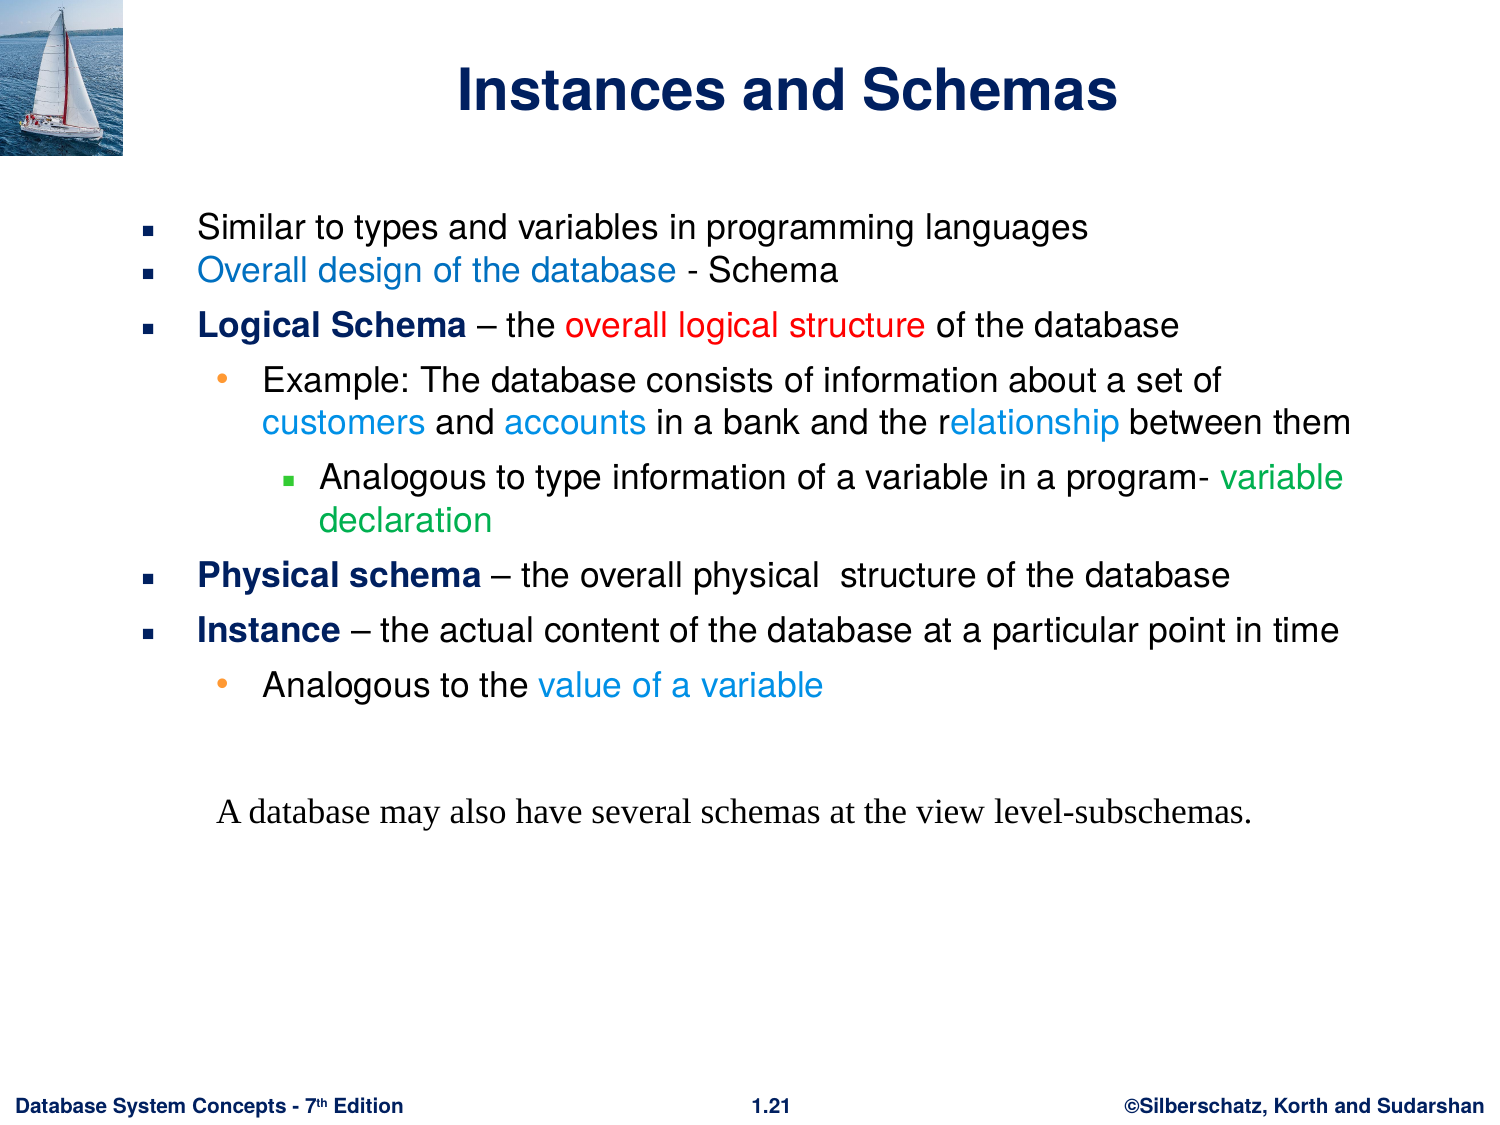

# Instances and Schemas
Similar to types and variables in programming languages
Overall design of the database - Schema
Logical Schema – the overall logical structure of the database
Example: The database consists of information about a set of customers and accounts in a bank and the relationship between them
Analogous to type information of a variable in a program- variable declaration
Physical schema – the overall physical  structure of the database
Instance – the actual content of the database at a particular point in time
Analogous to the value of a variable

A database may also have several schemas at the view level-subschemas.